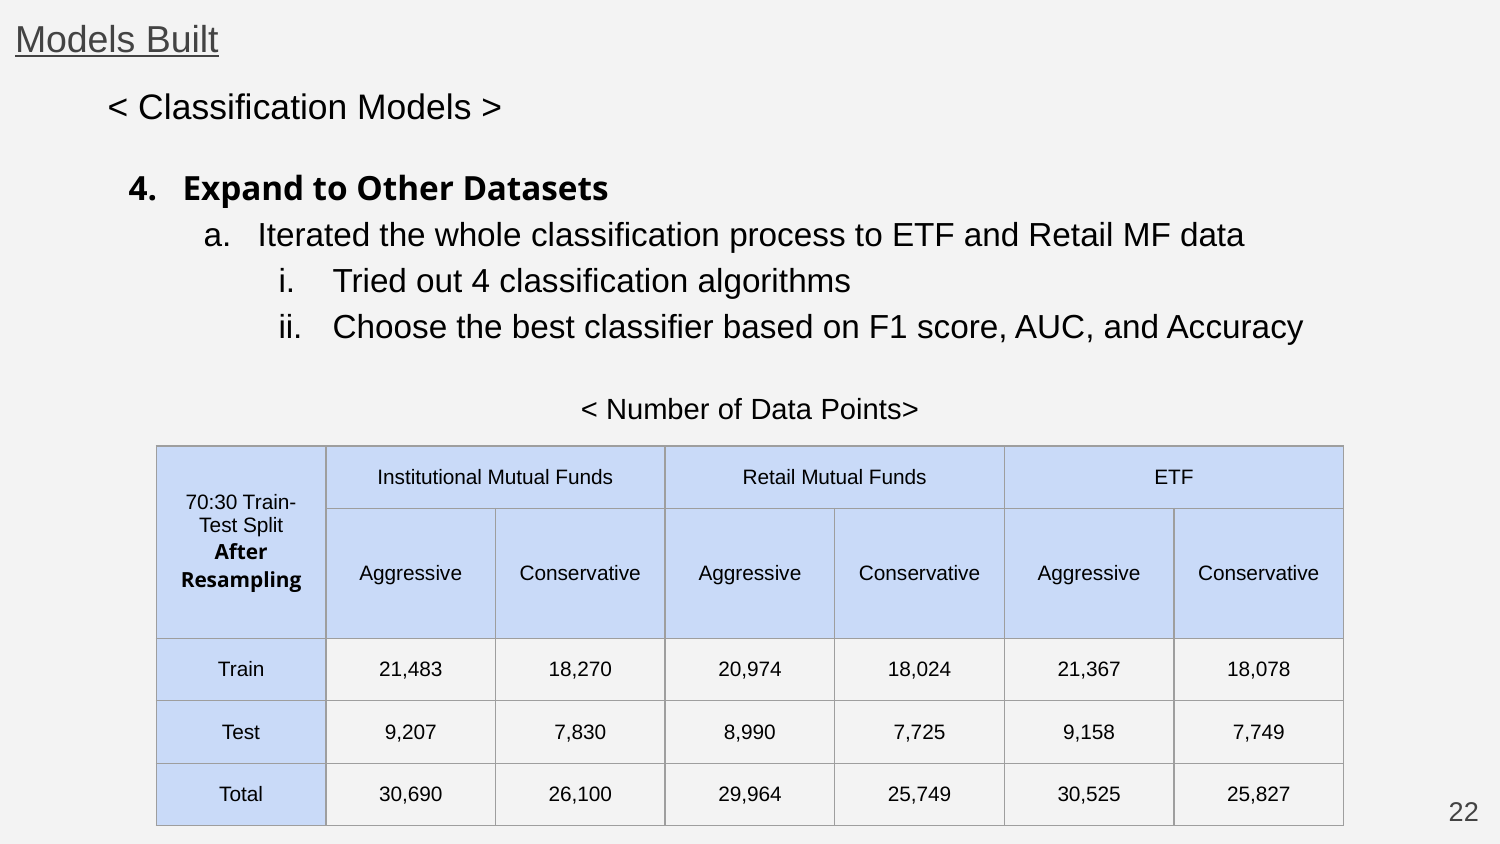

Models Built
< Classification Models >

Expand to Other Datasets
Iterated the whole classification process to ETF and Retail MF data
Tried out 4 classification algorithms
Choose the best classifier based on F1 score, AUC, and Accuracy
< Number of Data Points>
| 70:30 Train-Test Split After Resampling | Institutional Mutual Funds |  | Retail Mutual Funds |  | ETF |  |
| --- | --- | --- | --- | --- | --- | --- |
|  | Aggressive | Conservative | Aggressive | Conservative | Aggressive | Conservative |
| Train | 21,483 | 18,270 | 20,974 | 18,024 | 21,367 | 18,078 |
| Test | 9,207 | 7,830 | 8,990 | 7,725 | 9,158 | 7,749 |
| Total | 30,690 | 26,100 | 29,964 | 25,749 | 30,525 | 25,827 |
22